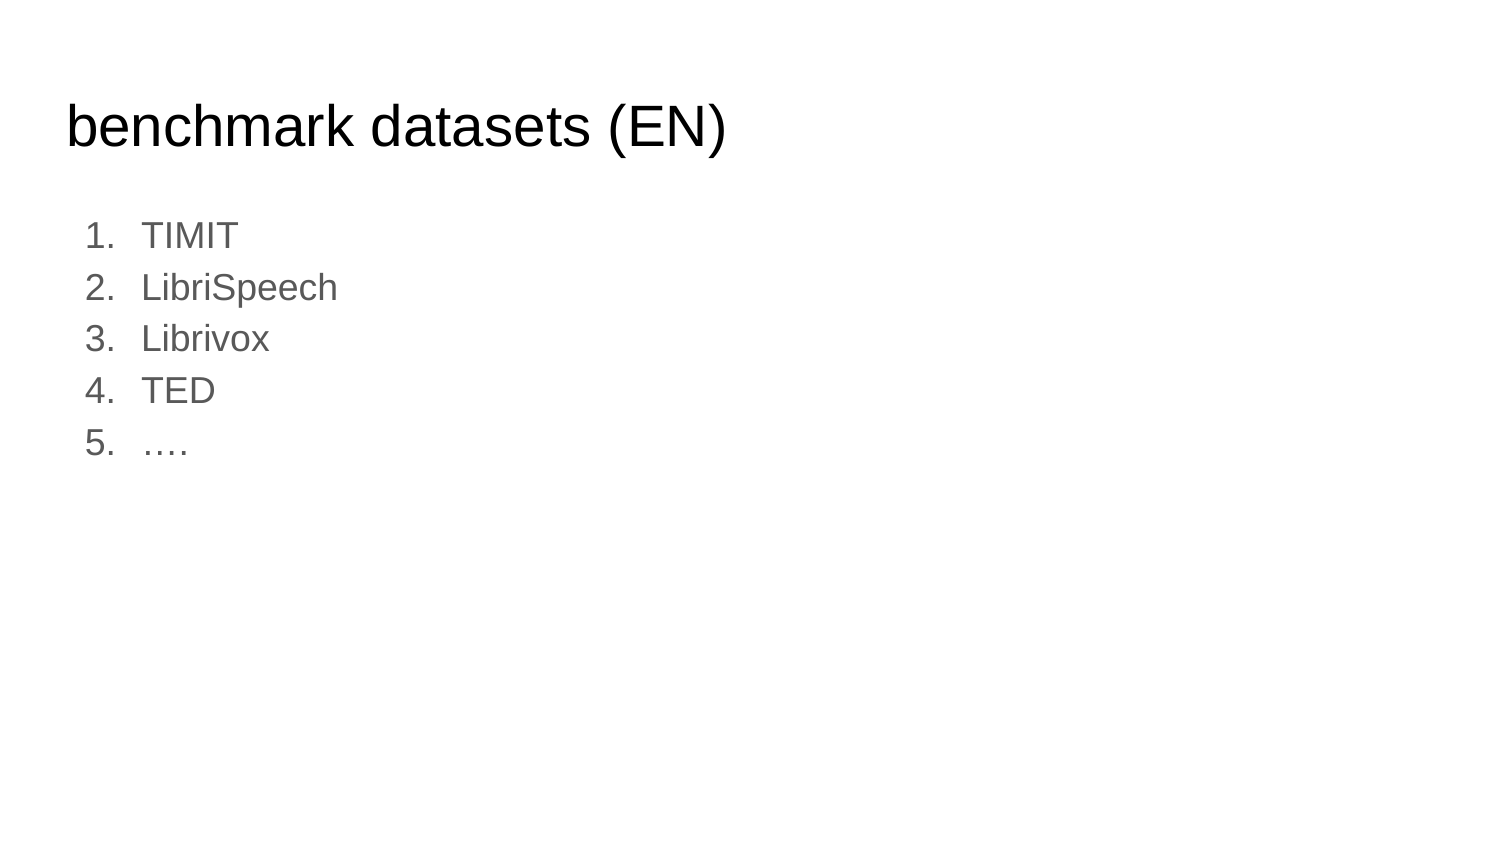

# benchmark datasets (EN)
TIMIT
LibriSpeech
Librivox
TED
….